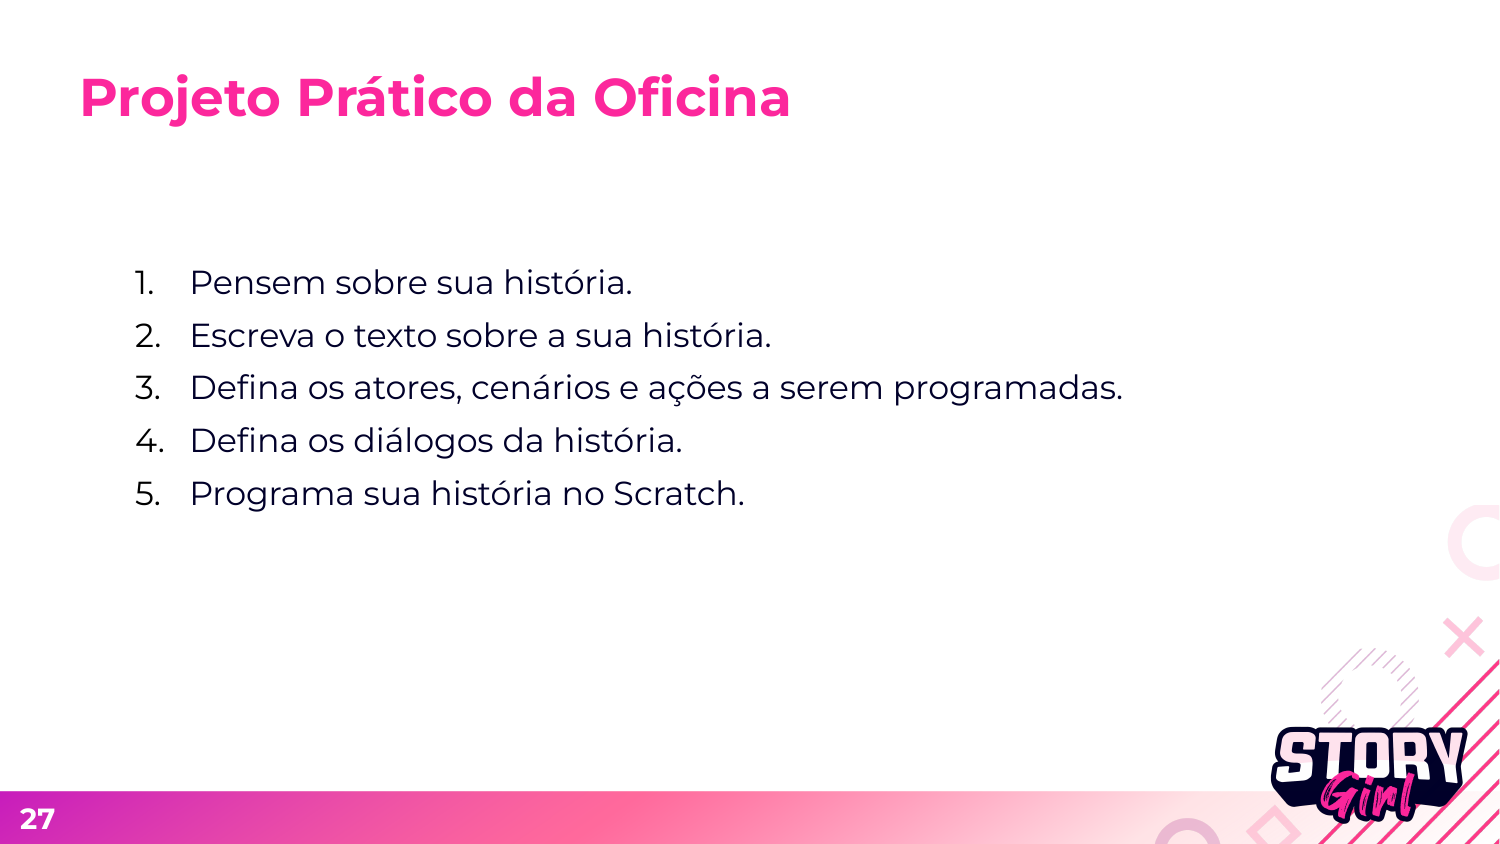

# Projeto Prático da Oficina

Pensem sobre sua história.
Escreva o texto sobre a sua história.
Defina os atores, cenários e ações a serem programadas.
Defina os diálogos da história.
Programa sua história no Scratch.
27